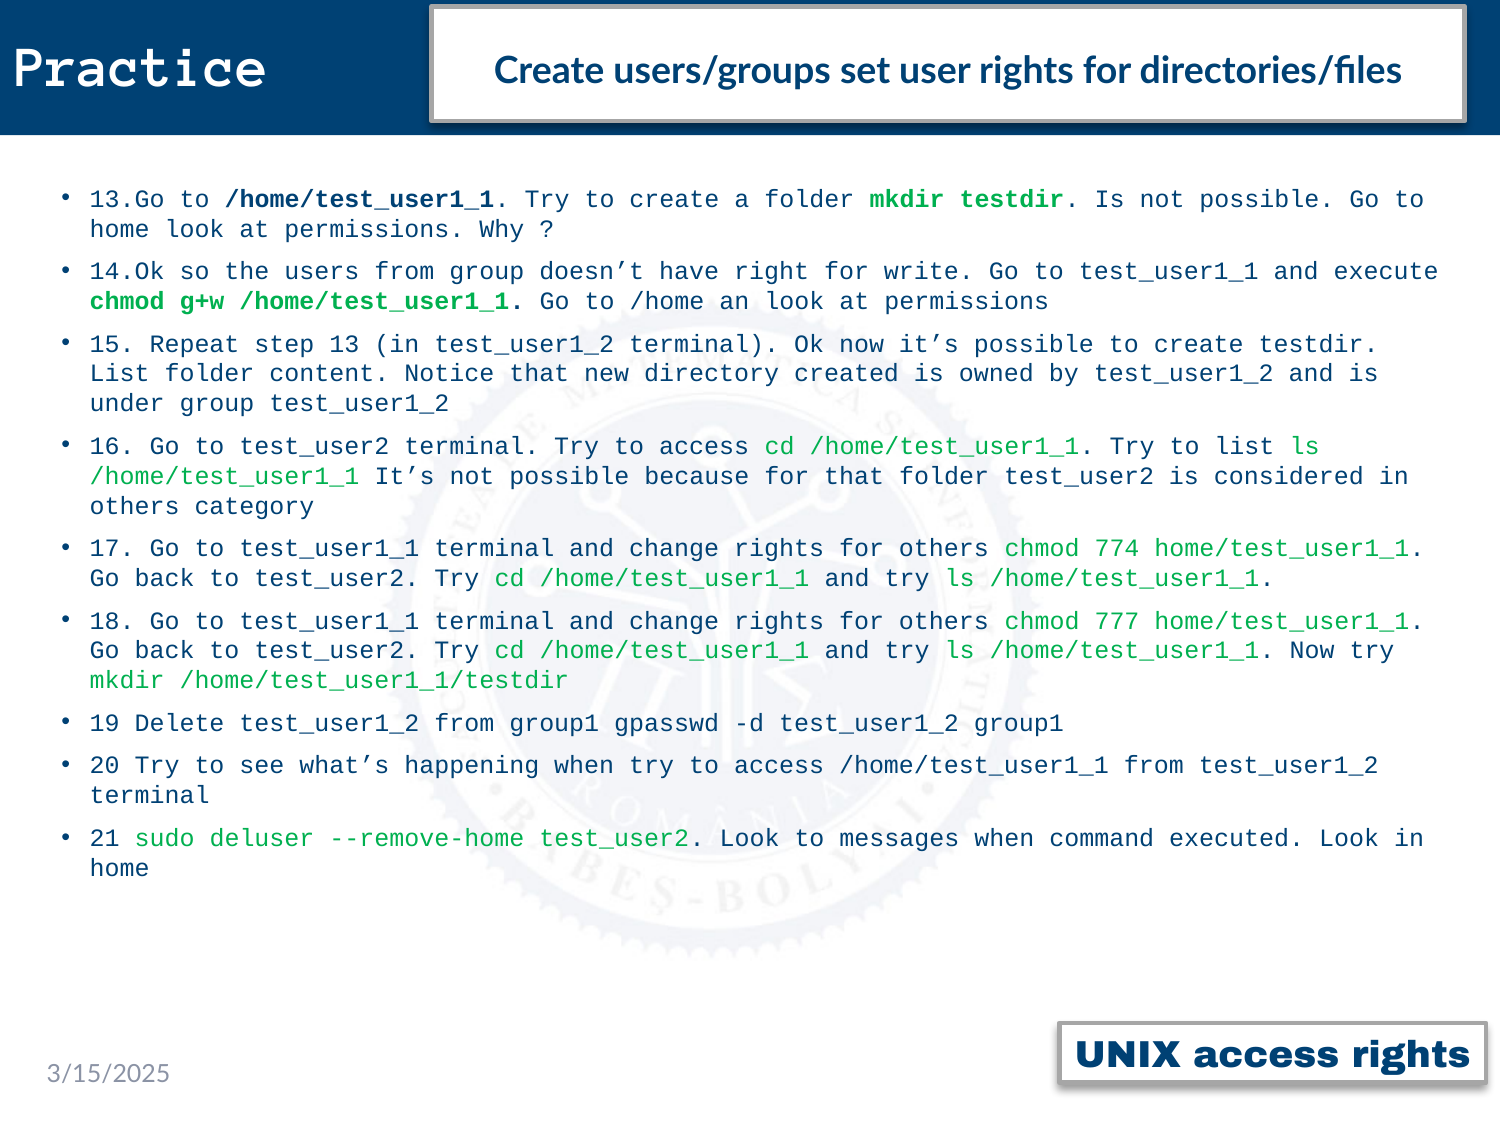

Practice
Create users/groups set user rights for directories/files
13.Go to /home/test_user1_1. Try to create a folder mkdir testdir. Is not possible. Go to home look at permissions. Why ?
14.Ok so the users from group doesn’t have right for write. Go to test_user1_1 and execute chmod g+w /home/test_user1_1. Go to /home an look at permissions
15. Repeat step 13 (in test_user1_2 terminal). Ok now it’s possible to create testdir. List folder content. Notice that new directory created is owned by test_user1_2 and is under group test_user1_2
16. Go to test_user2 terminal. Try to access cd /home/test_user1_1. Try to list ls /home/test_user1_1 It’s not possible because for that folder test_user2 is considered in others category
17. Go to test_user1_1 terminal and change rights for others chmod 774 home/test_user1_1. Go back to test_user2. Try cd /home/test_user1_1 and try ls /home/test_user1_1.
18. Go to test_user1_1 terminal and change rights for others chmod 777 home/test_user1_1. Go back to test_user2. Try cd /home/test_user1_1 and try ls /home/test_user1_1. Now try mkdir /home/test_user1_1/testdir
19 Delete test_user1_2 from group1 gpasswd -d test_user1_2 group1
20 Try to see what’s happening when try to access /home/test_user1_1 from test_user1_2 terminal
21 sudo deluser --remove-home test_user2. Look to messages when command executed. Look in home

UNIX access rights
3/15/2025
25